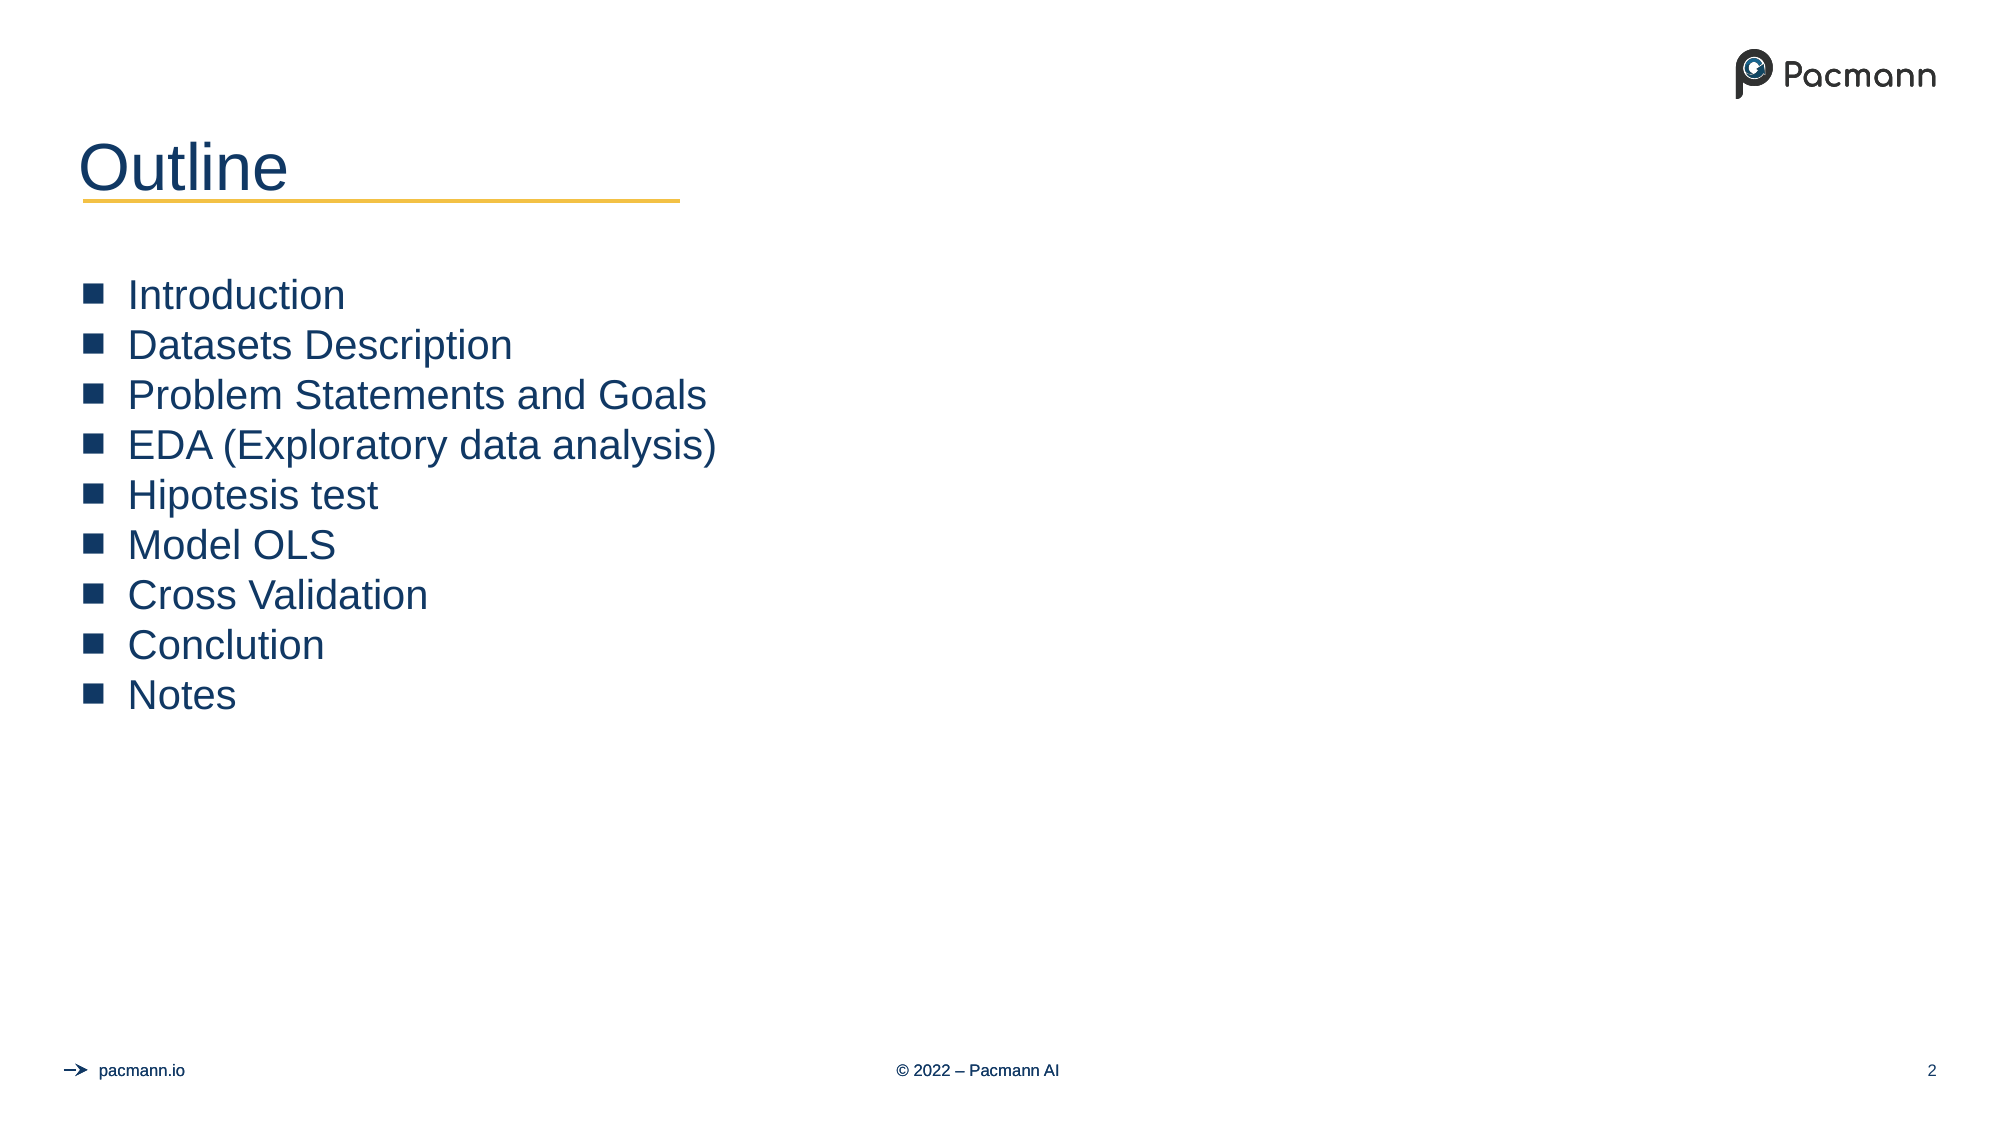

# Outline
Introduction
Datasets Description
Problem Statements and Goals
EDA (Exploratory data analysis)
Hipotesis test
Model OLS
Cross Validation
Conclution
Notes